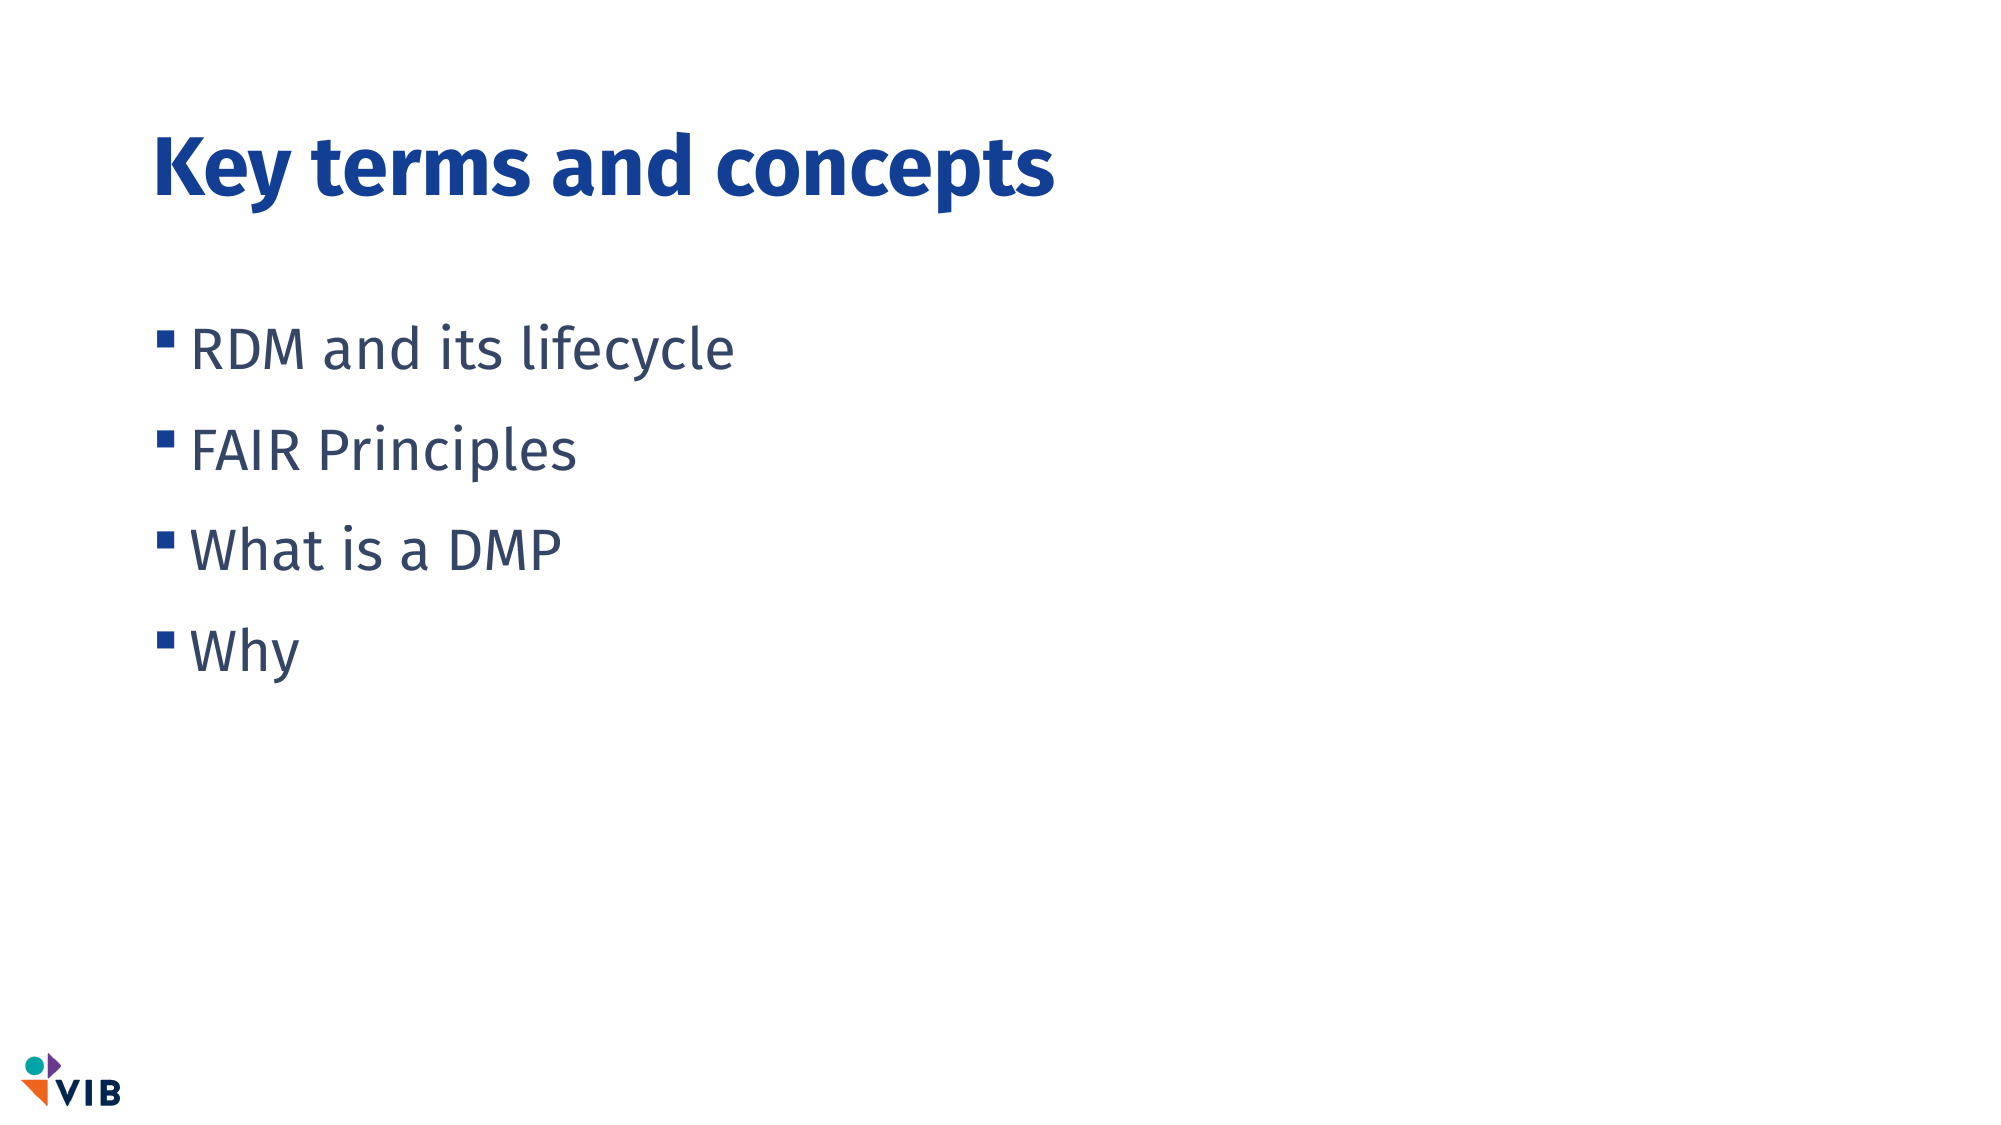

# Key terms and concepts
RDM and its lifecycle
FAIR Principles
What is a DMP
Why